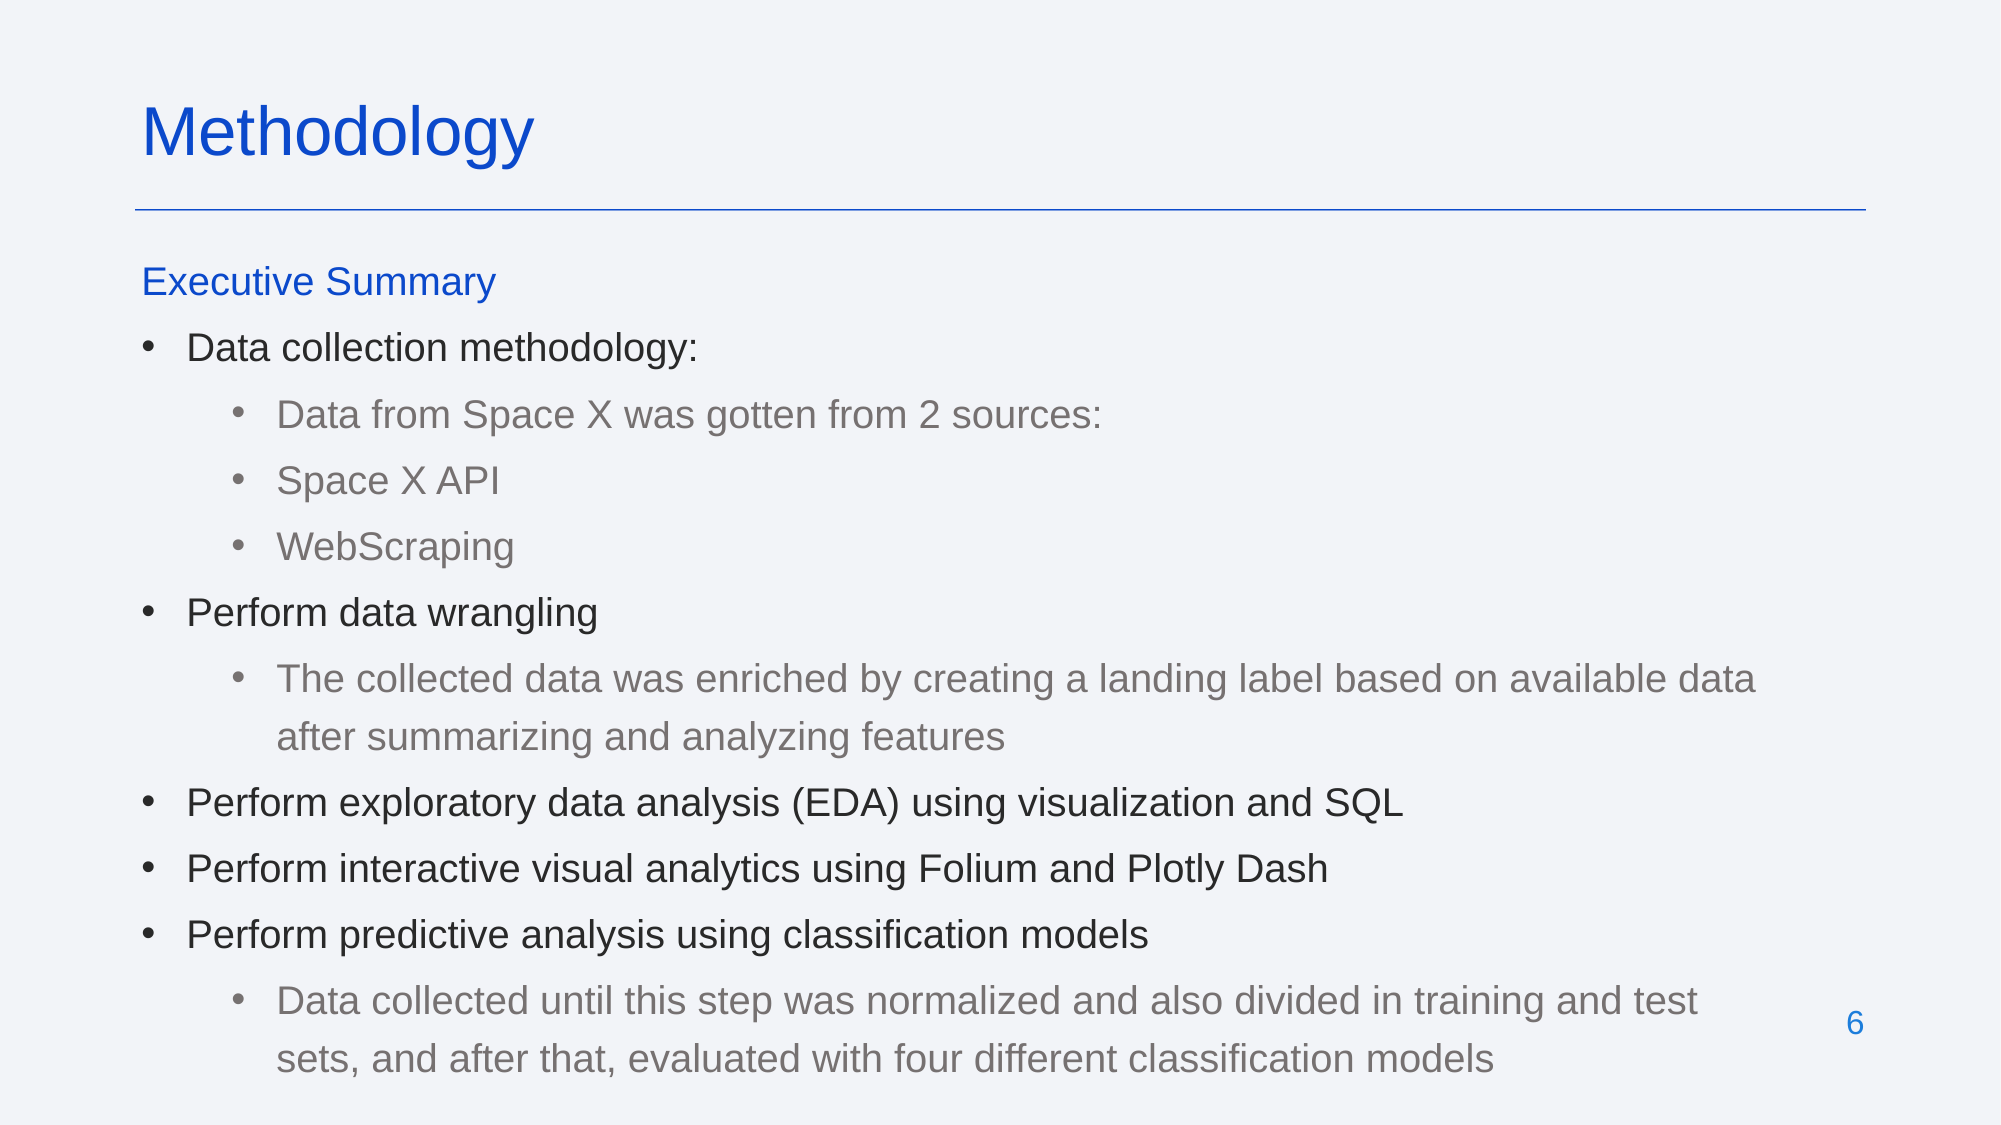

Methodology
Executive Summary
Data collection methodology:
Data from Space X was gotten from 2 sources:
Space X API
WebScraping
Perform data wrangling
The collected data was enriched by creating a landing label based on available data after summarizing and analyzing features
Perform exploratory data analysis (EDA) using visualization and SQL
Perform interactive visual analytics using Folium and Plotly Dash
Perform predictive analysis using classification models
Data collected until this step was normalized and also divided in training and test sets, and after that, evaluated with four different classification models

6